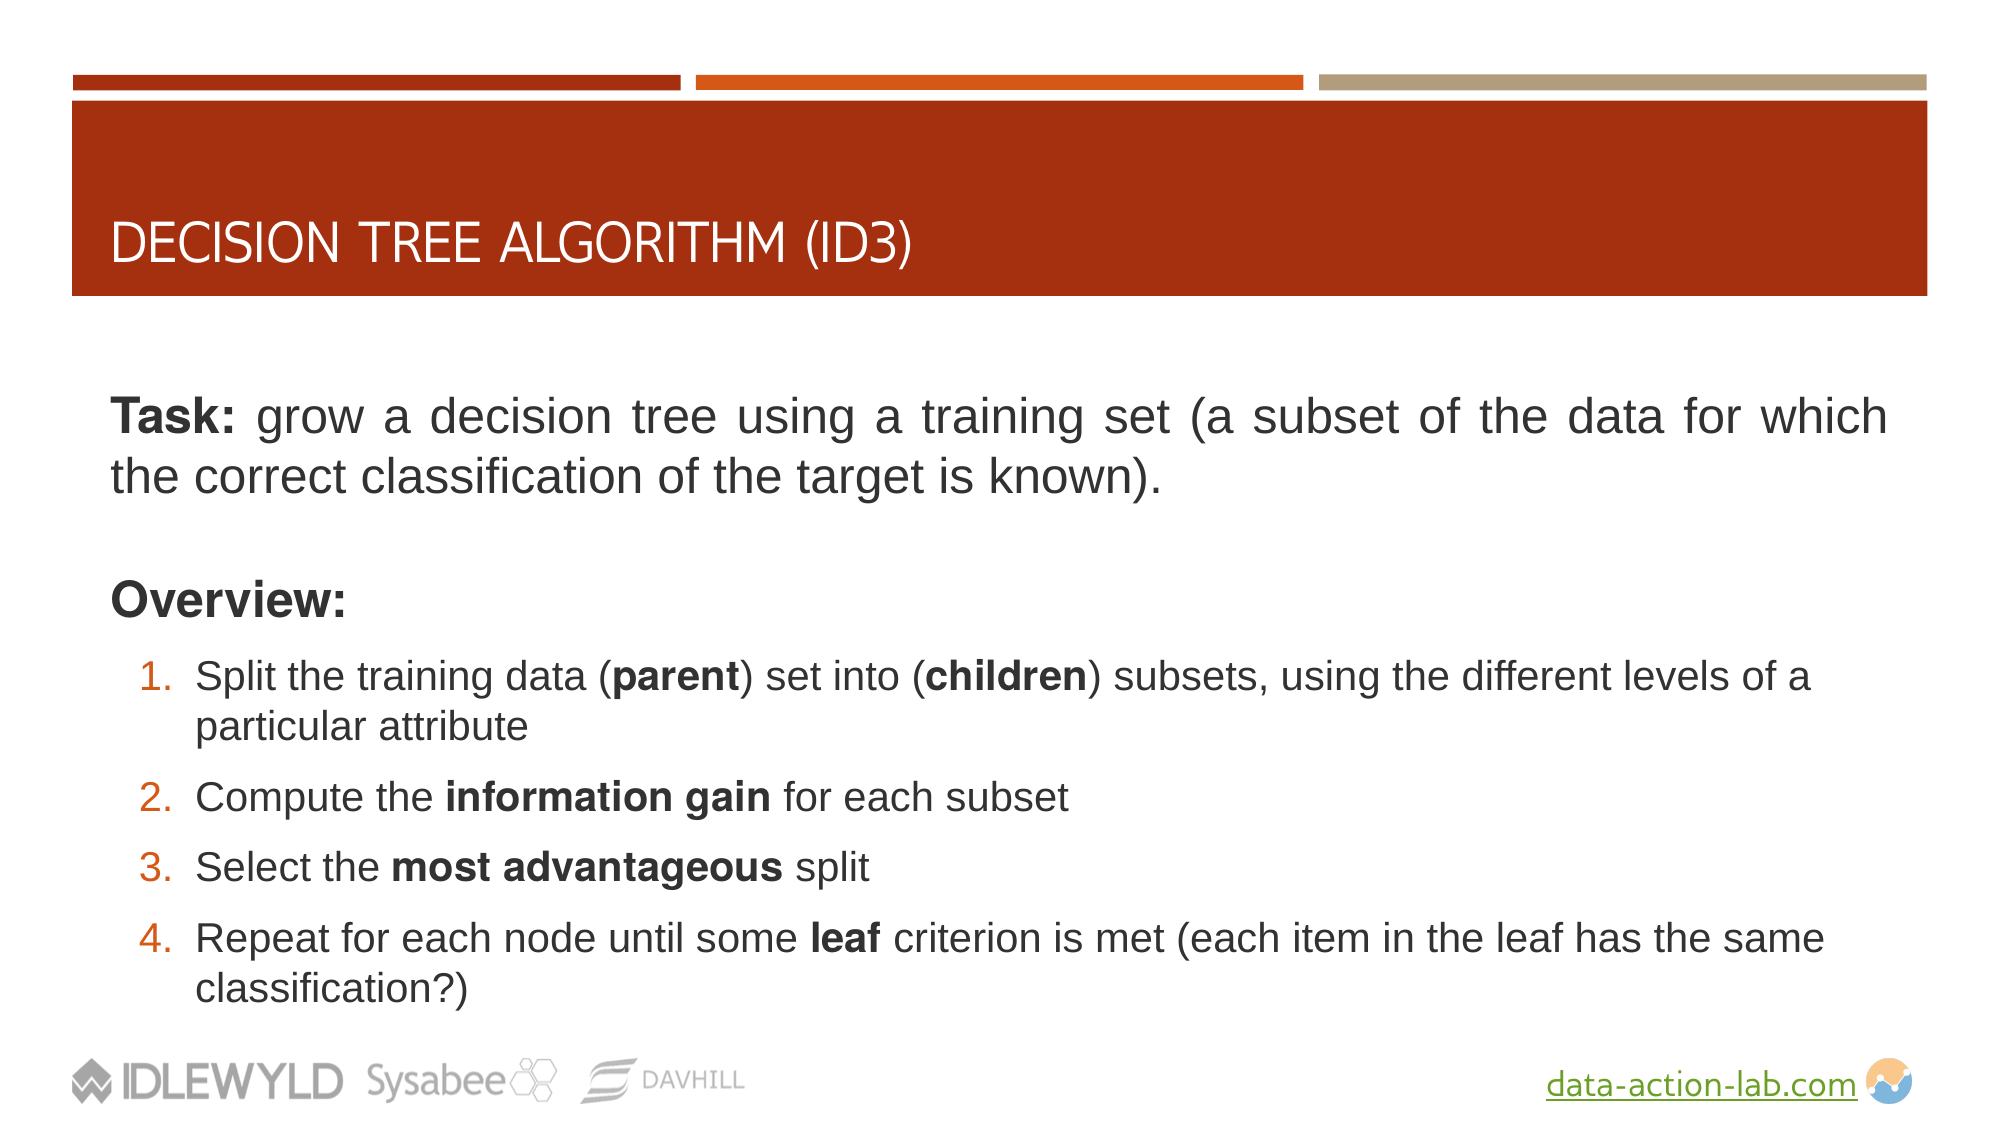

# DECISION TREE ALGORITHM (ID3)
Task: grow a decision tree using a training set (a subset of the data for which the correct classification of the target is known).

Overview:
Split the training data (parent) set into (children) subsets, using the different levels of a particular attribute
Compute the information gain for each subset
Select the most advantageous split
Repeat for each node until some leaf criterion is met (each item in the leaf has the same classification?)